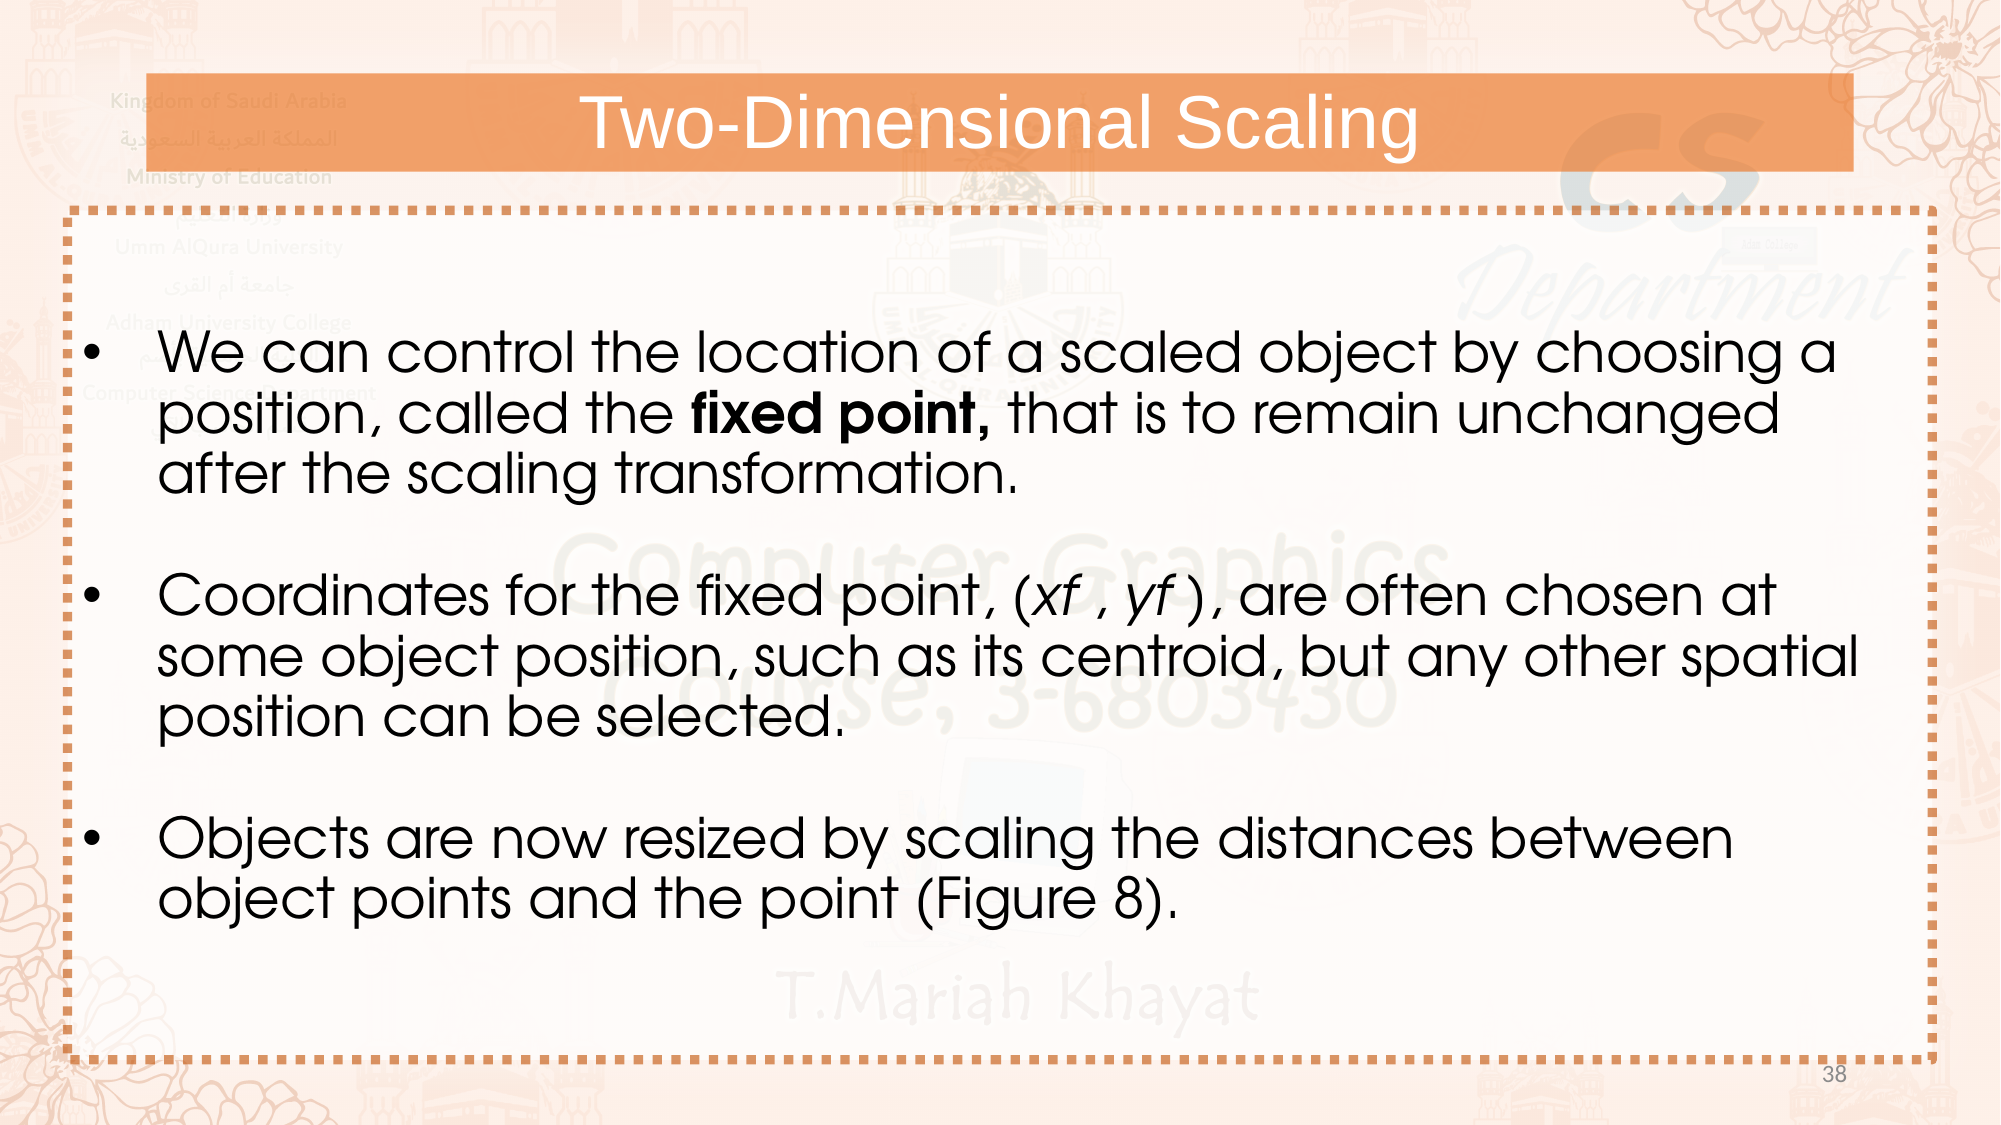

Two-Dimensional Scaling
We can control the location of a scaled object by choosing a position, called the fixed point, that is to remain unchanged after the scaling transformation.

Coordinates for the fixed point, (xf , yf ), are often chosen at some object position, such as its centroid, but any other spatial position can be selected.

Objects are now resized by scaling the distances between object points and the point (Figure 8).

38